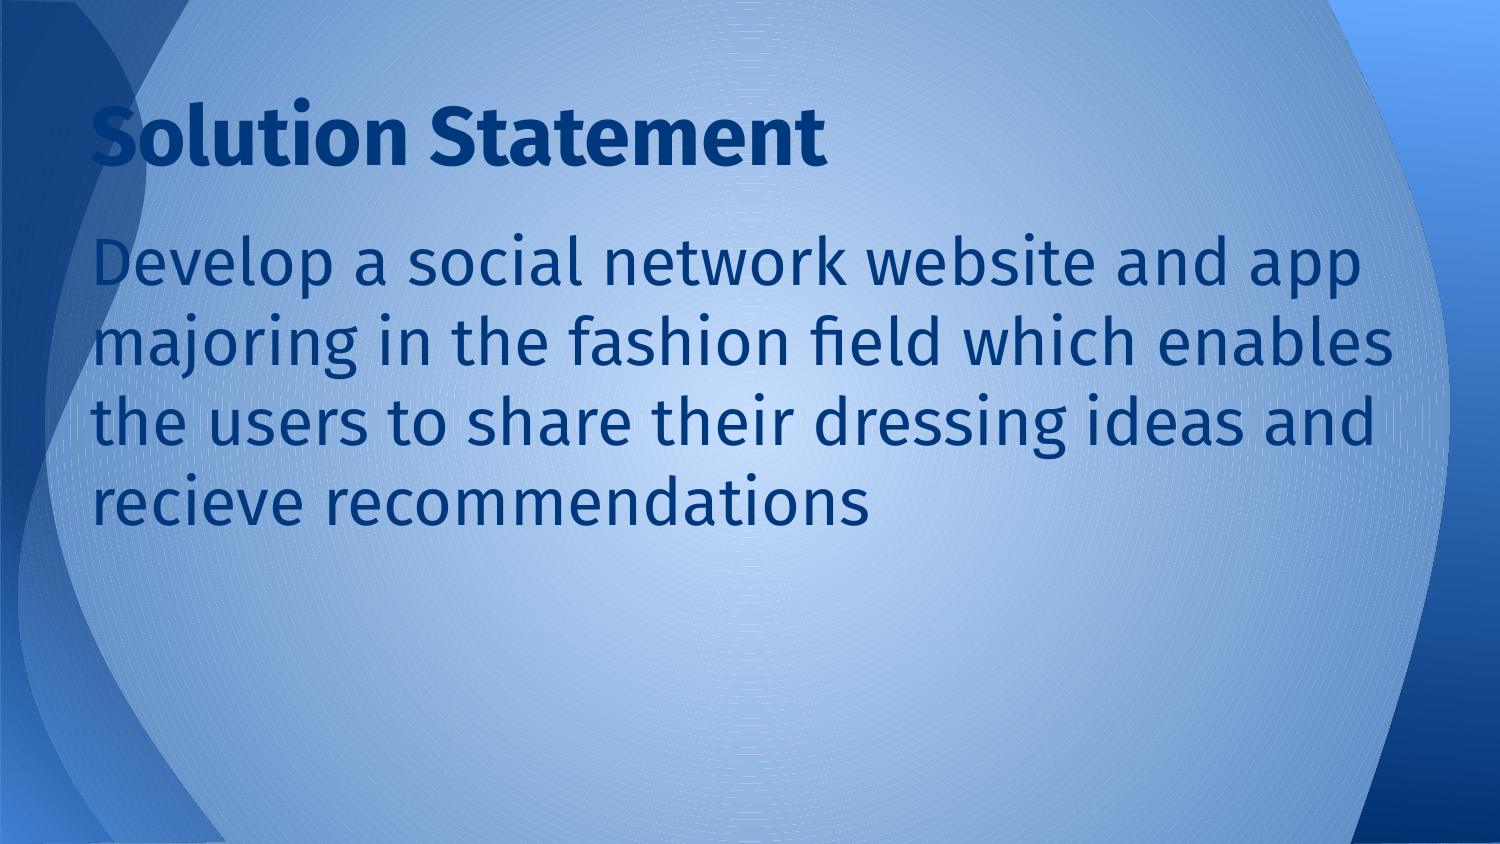

# Solution Statement
Develop a social network website and app majoring in the fashion field which enables the users to share their dressing ideas and recieve recommendations